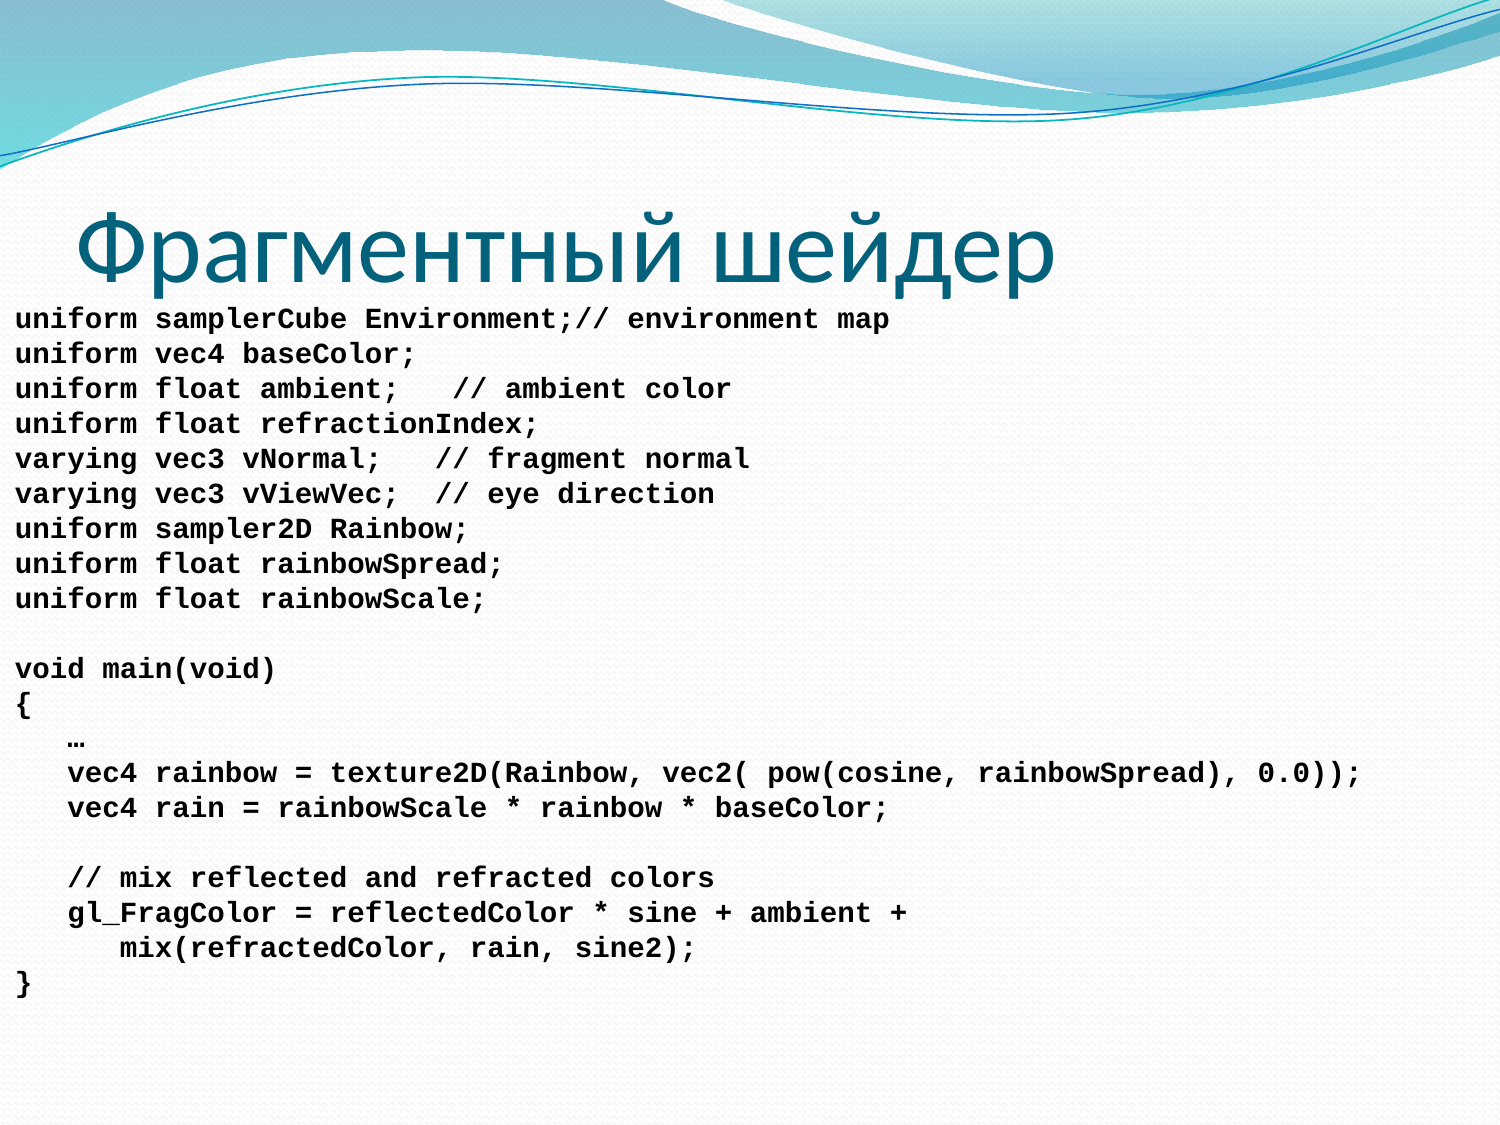

# Фрагментный шейдер
uniform samplerCube Environment;// environment map
uniform vec4 baseColor;
uniform float ambient;   // ambient color
uniform float refractionIndex;
varying vec3 vNormal;   // fragment normal
varying vec3 vViewVec;  // eye direction
uniform sampler2D Rainbow;
uniform float rainbowSpread;
uniform float rainbowScale;

void main(void)
{
   …
   vec4 rainbow = texture2D(Rainbow, vec2( pow(cosine, rainbowSpread), 0.0));
   vec4 rain = rainbowScale * rainbow * baseColor;

   // mix reflected and refracted colors
   gl_FragColor = reflectedColor * sine + ambient +
      mix(refractedColor, rain, sine2);
}